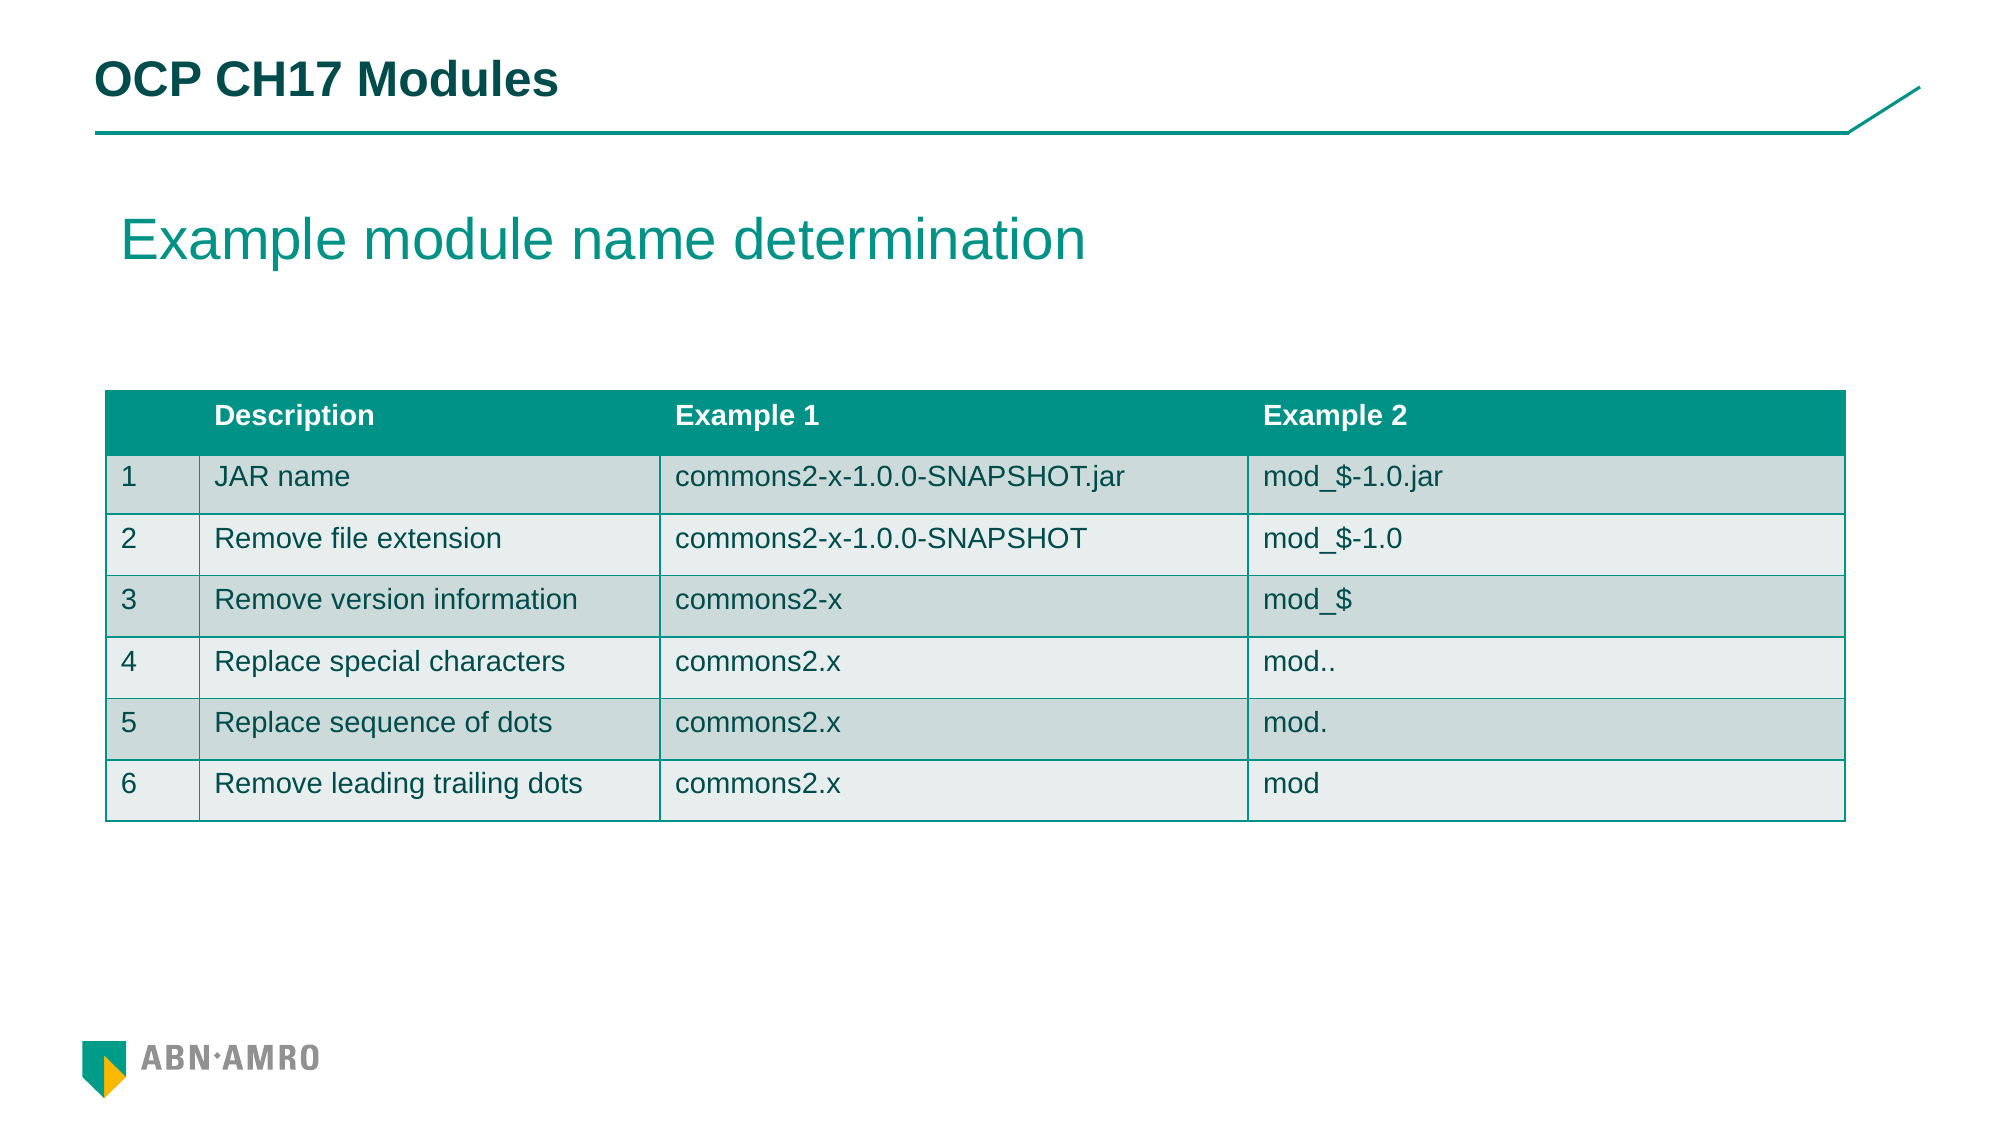

# OCP CH17 Modules
Example module name determination
|  | Description | Example 1 | Example 2 |
| --- | --- | --- | --- |
| 1 | JAR name | commons2‐x‐1.0.0‐SNAPSHOT.jar | mod\_$‐1.0.jar |
| 2 | Remove file extension | commons2‐x‐1.0.0‐SNAPSHOT | mod\_$‐1.0 |
| 3 | Remove version information | commons2‐x | mod\_$ |
| 4 | Replace special characters | commons2.x | mod.. |
| 5 | Replace sequence of dots | commons2.x | mod. |
| 6 | Remove leading trailing dots | commons2.x | mod |